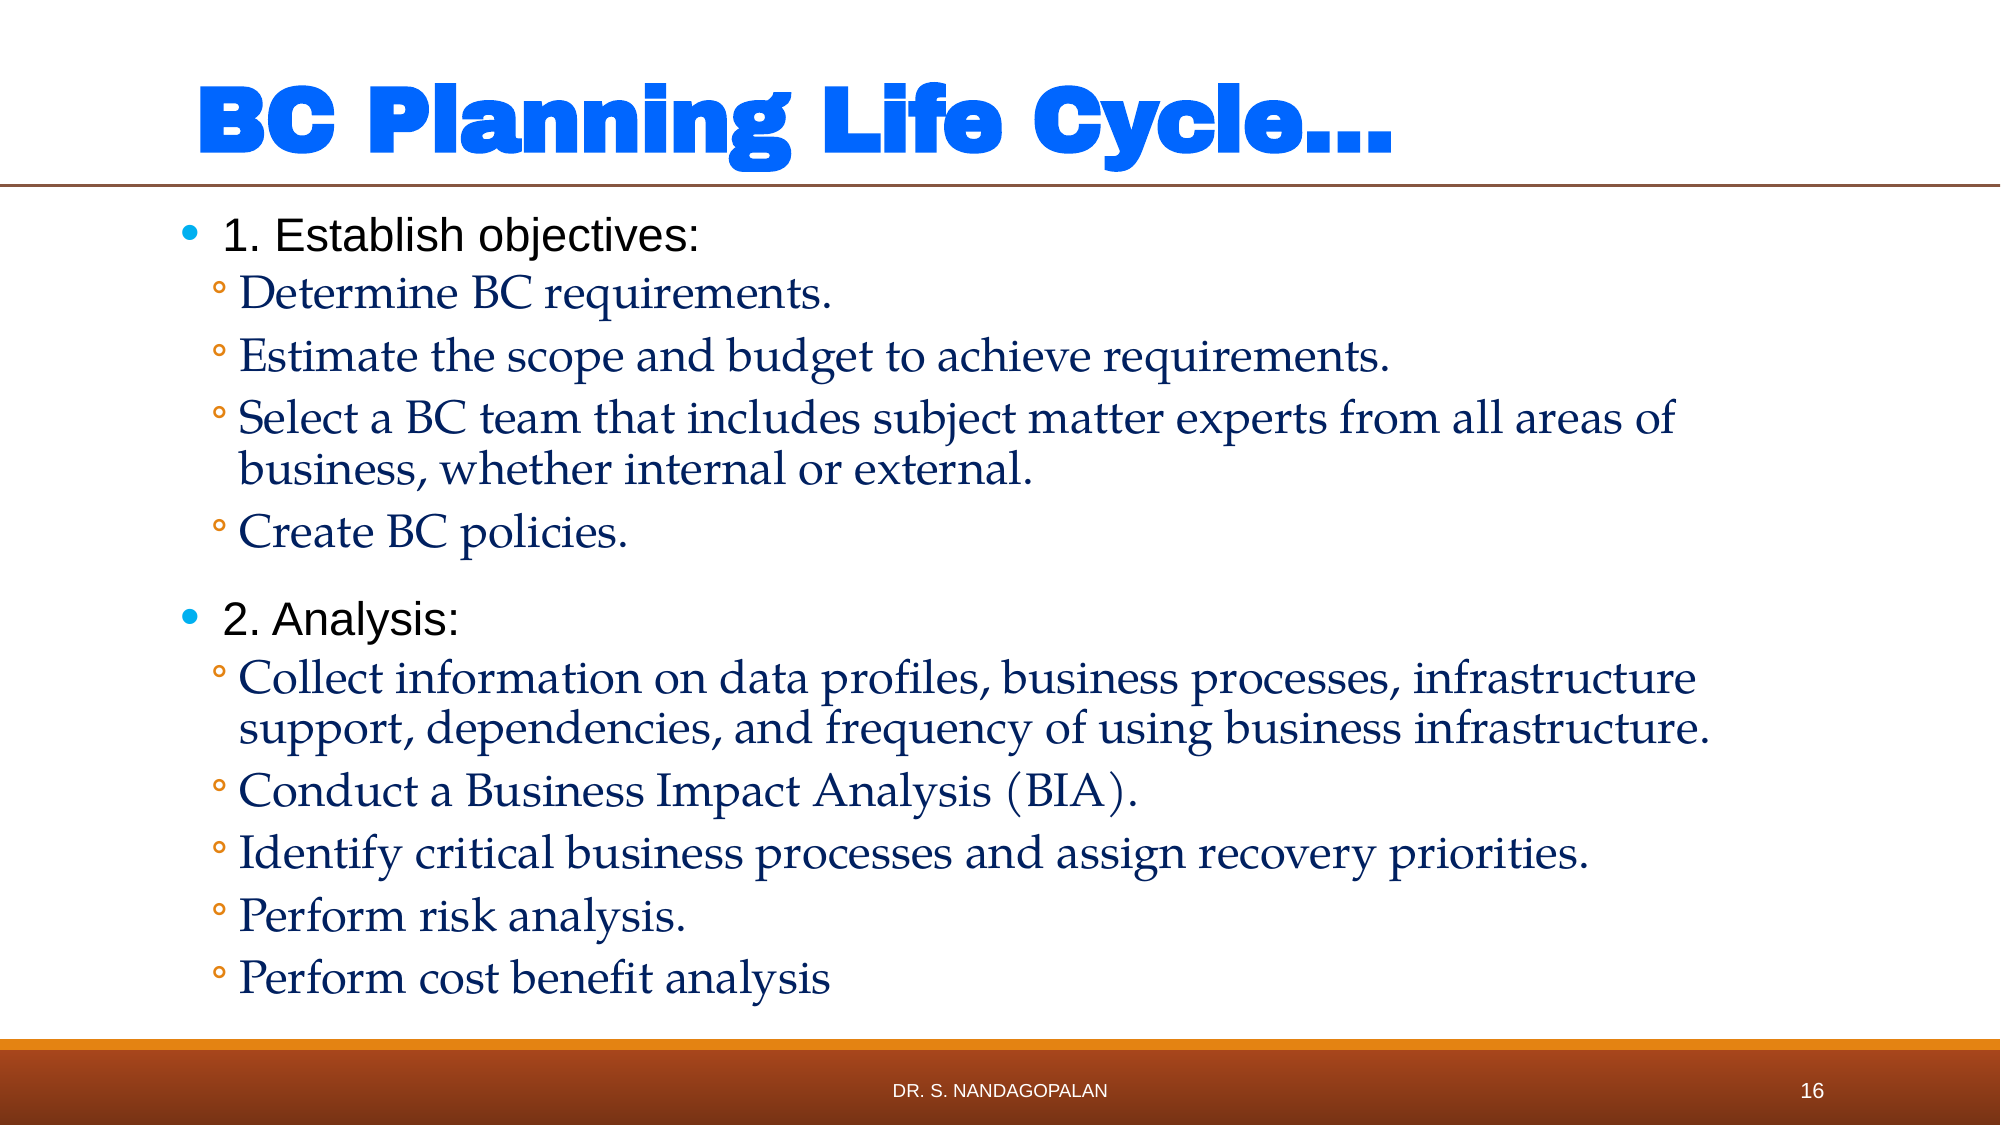

# BC Planning Life Cycle…
1. Establish objectives:
Determine BC requirements.
Estimate the scope and budget to achieve requirements.
Select a BC team that includes subject matter experts from all areas of business, whether internal or external.
Create BC policies.
2. Analysis:
Collect information on data profiles, business processes, infrastructure support, dependencies, and frequency of using business infrastructure.
Conduct a Business Impact Analysis (BIA).
Identify critical business processes and assign recovery priorities.
Perform risk analysis.
Perform cost benefit analysis
Dr. S. Nandagopalan
16